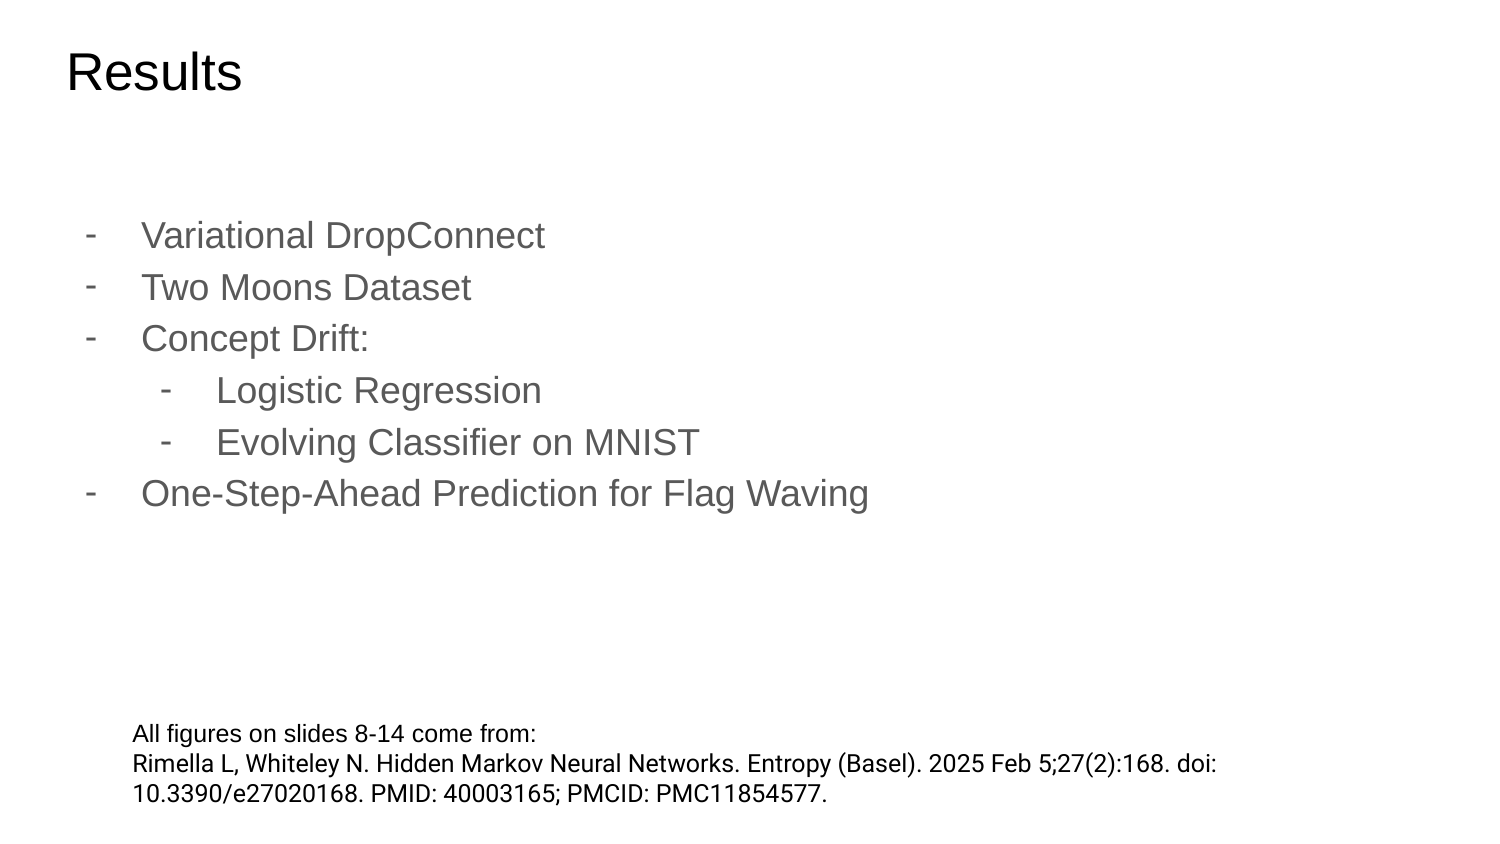

# Results
Variational DropConnect
Two Moons Dataset
Concept Drift:
Logistic Regression
Evolving Classifier on MNIST
One-Step-Ahead Prediction for Flag Waving

All figures on slides 8-14 come from:
Rimella L, Whiteley N. Hidden Markov Neural Networks. Entropy (Basel). 2025 Feb 5;27(2):168. doi: 10.3390/e27020168. PMID: 40003165; PMCID: PMC11854577.